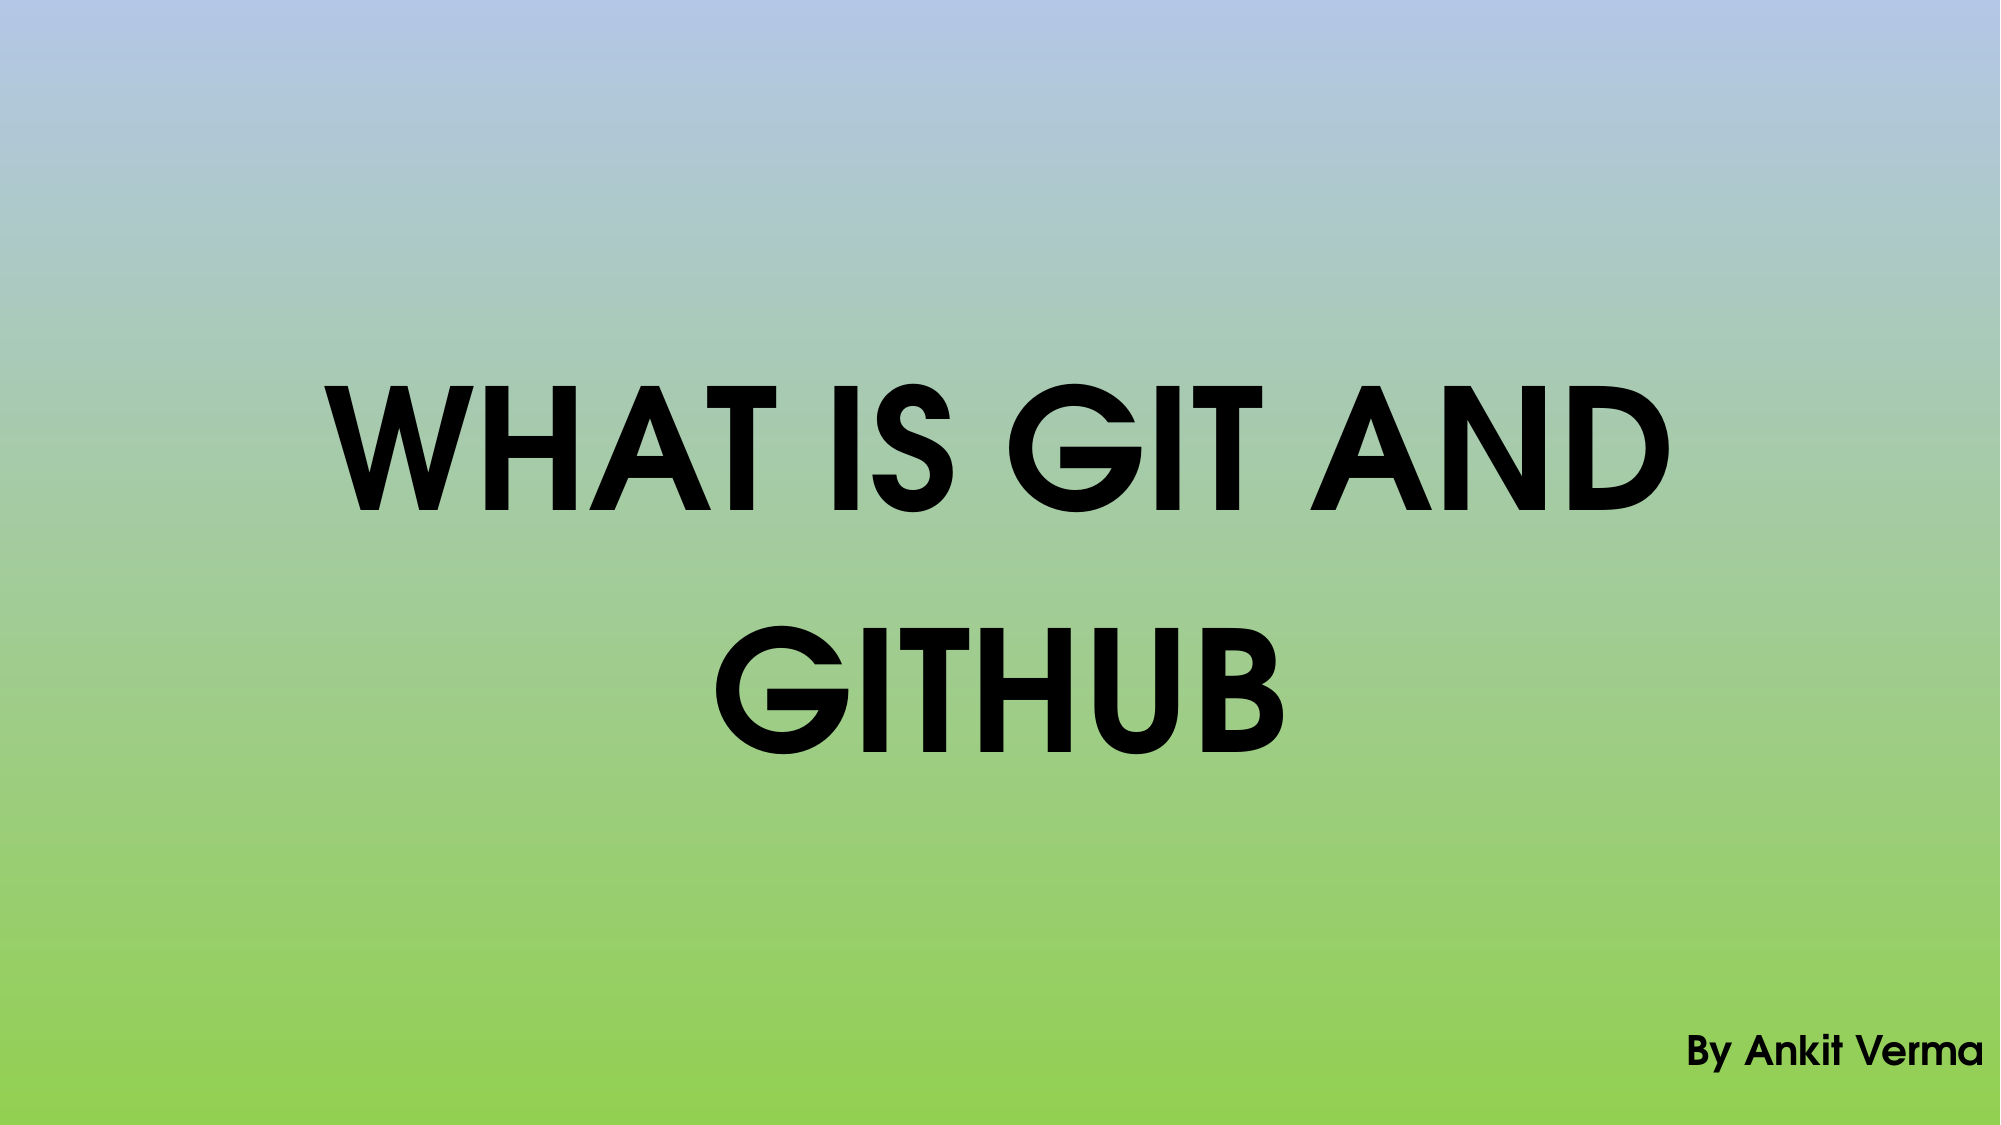

WHAT IS GIT AND GITHUB

	By Ankit Verma